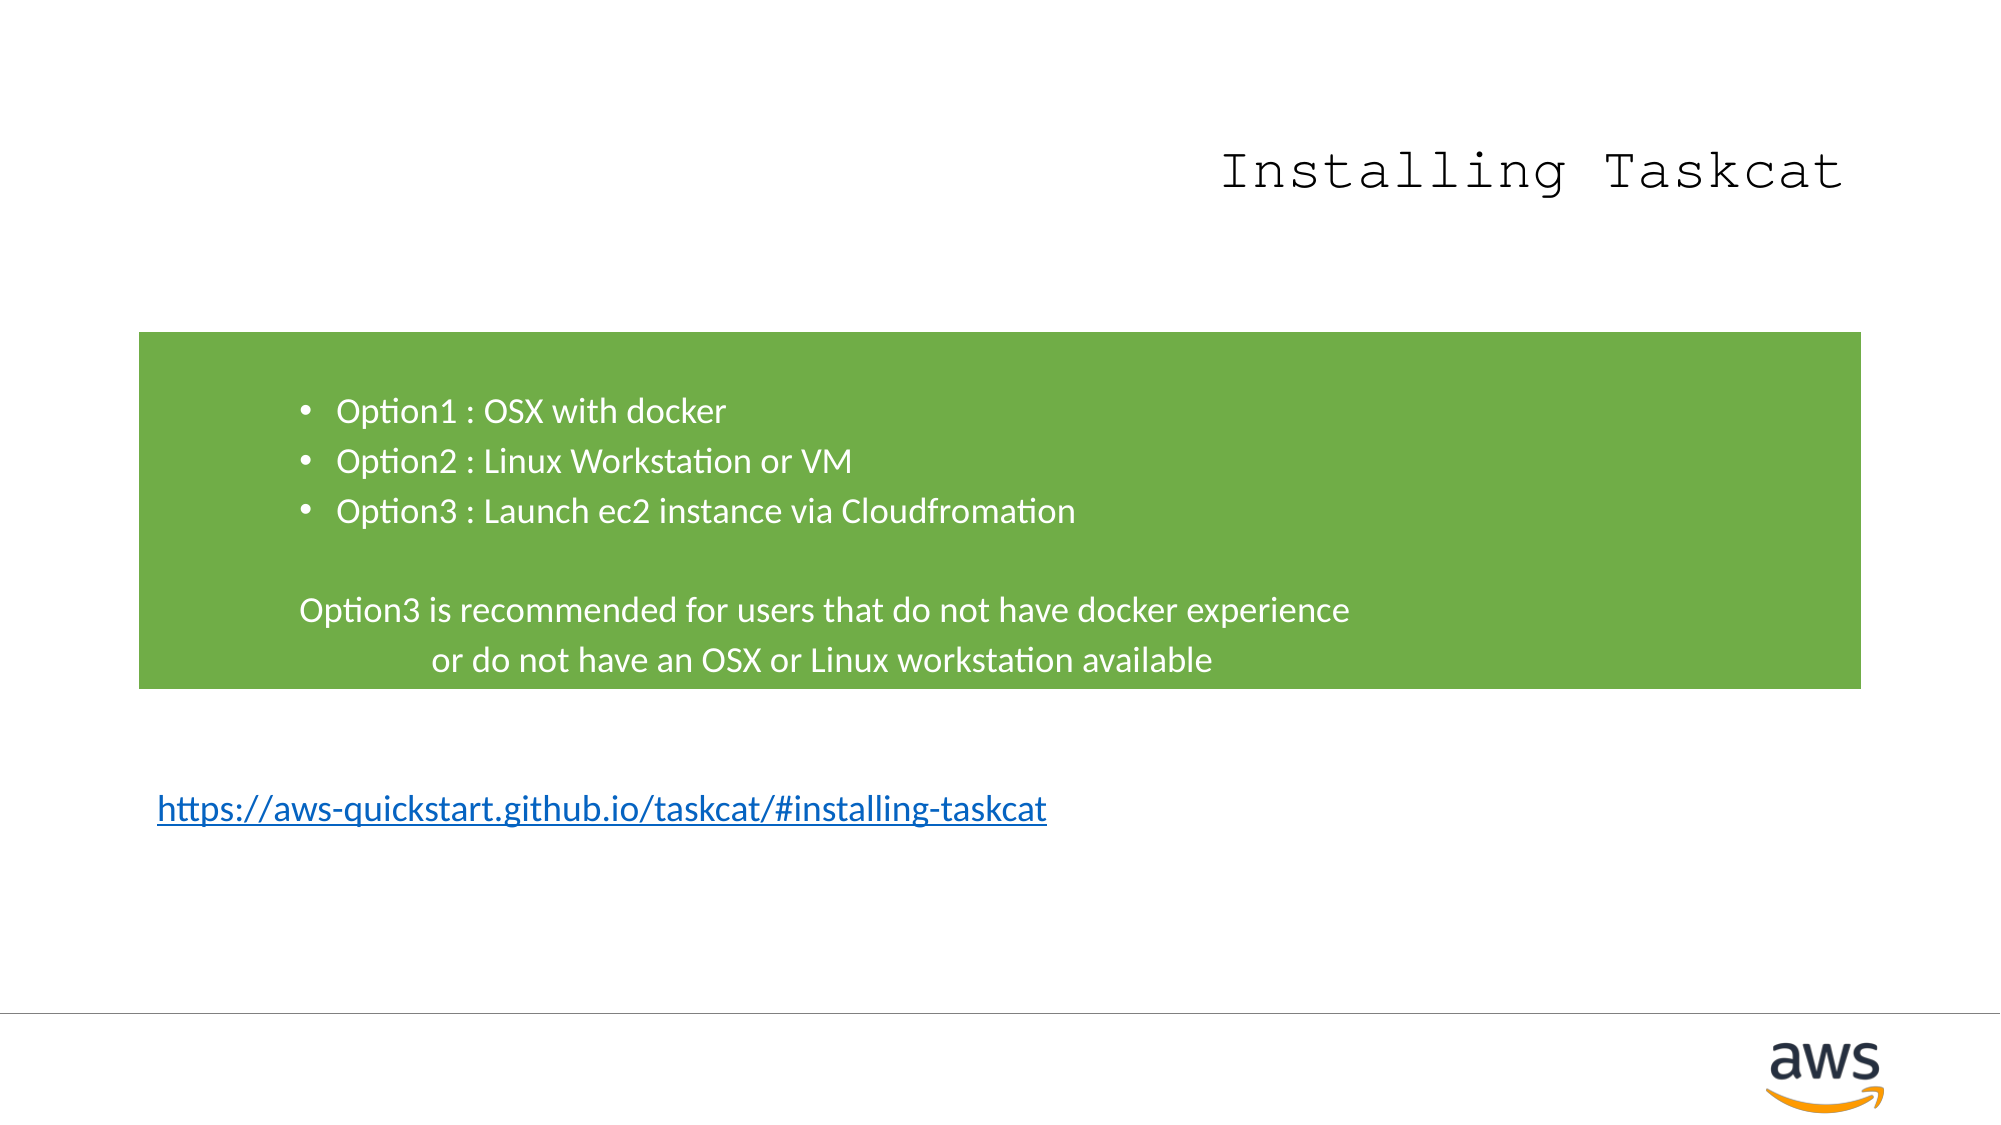

# Installing Taskcat

Option1 : OSX with docker
Option2 : Linux Workstation or VM
Option3 : Launch ec2 instance via Cloudfromation

Option3 is recommended for users that do not have docker experience
                or do not have an OSX or Linux workstation available
https://aws-quickstart.github.io/taskcat/#installing-taskcat